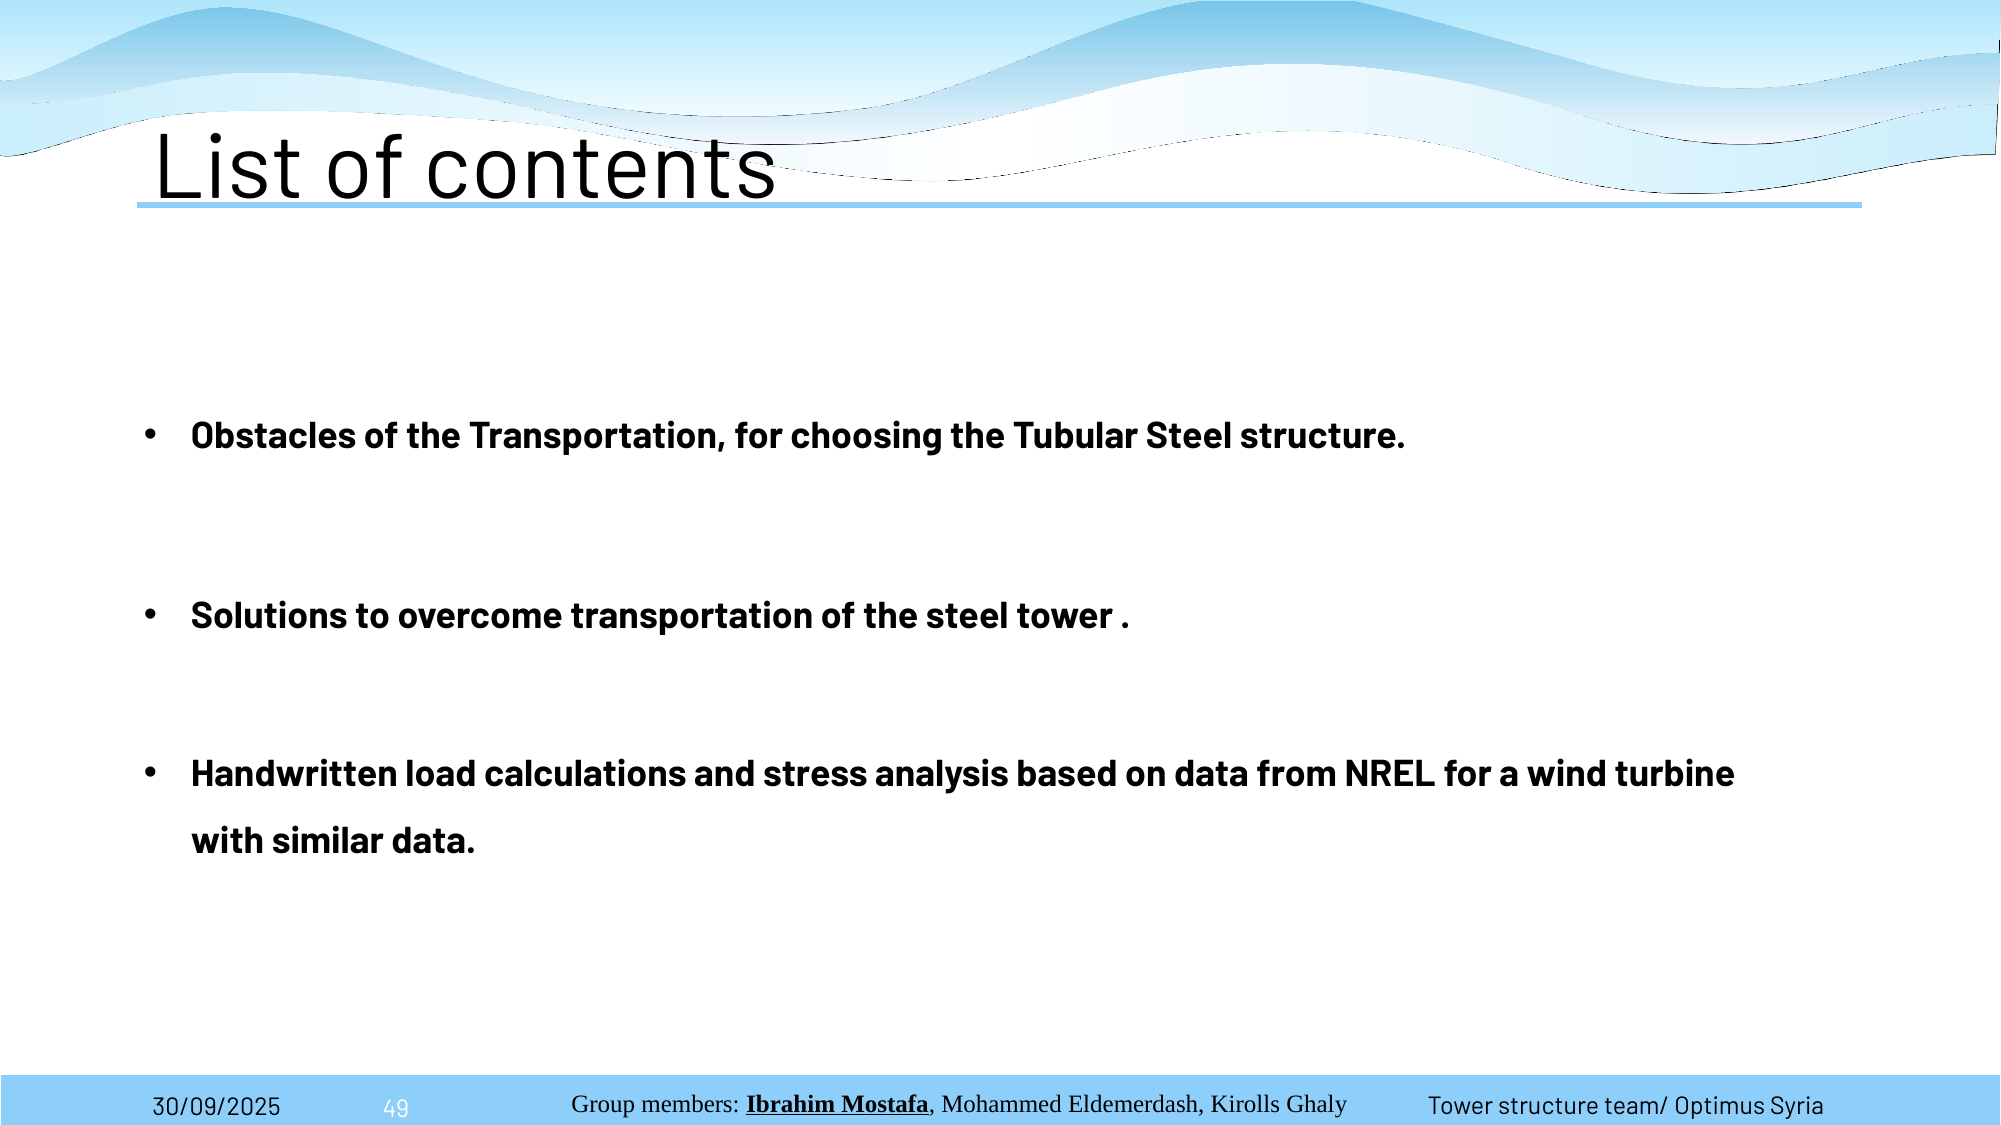

# List of contents
Obstacles of the Transportation, for choosing the Tubular Steel structure.
Solutions to overcome transportation of the steel tower .

Handwritten load calculations and stress analysis based on data from NREL for a wind turbine with similar data.
Tower structure team/ Optimus Syria
30/09/2025
49
Group members: Ibrahim Mostafa, Mohammed Eldemerdash, Kirolls Ghaly